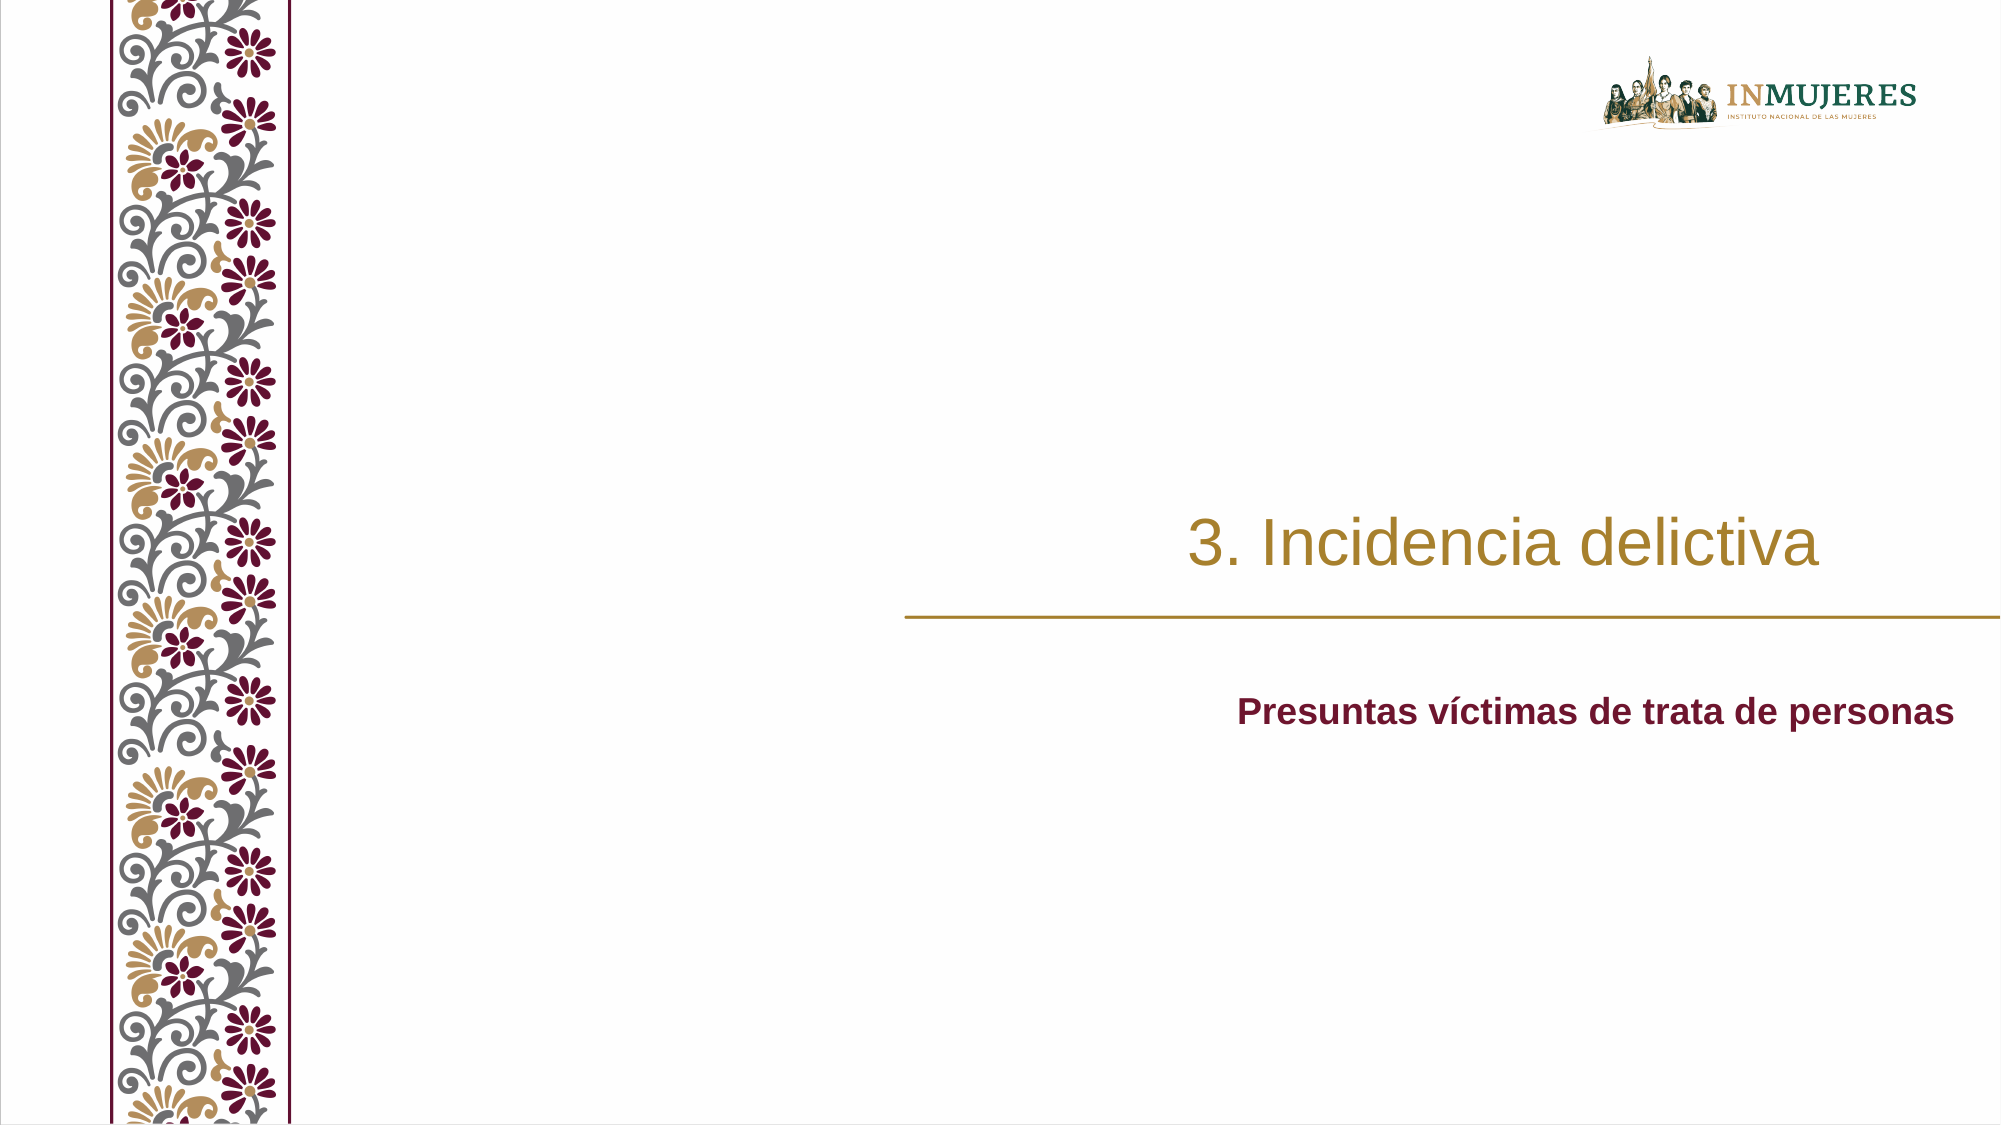

3. Incidencia delictiva
Presuntas víctimas de trata de personas